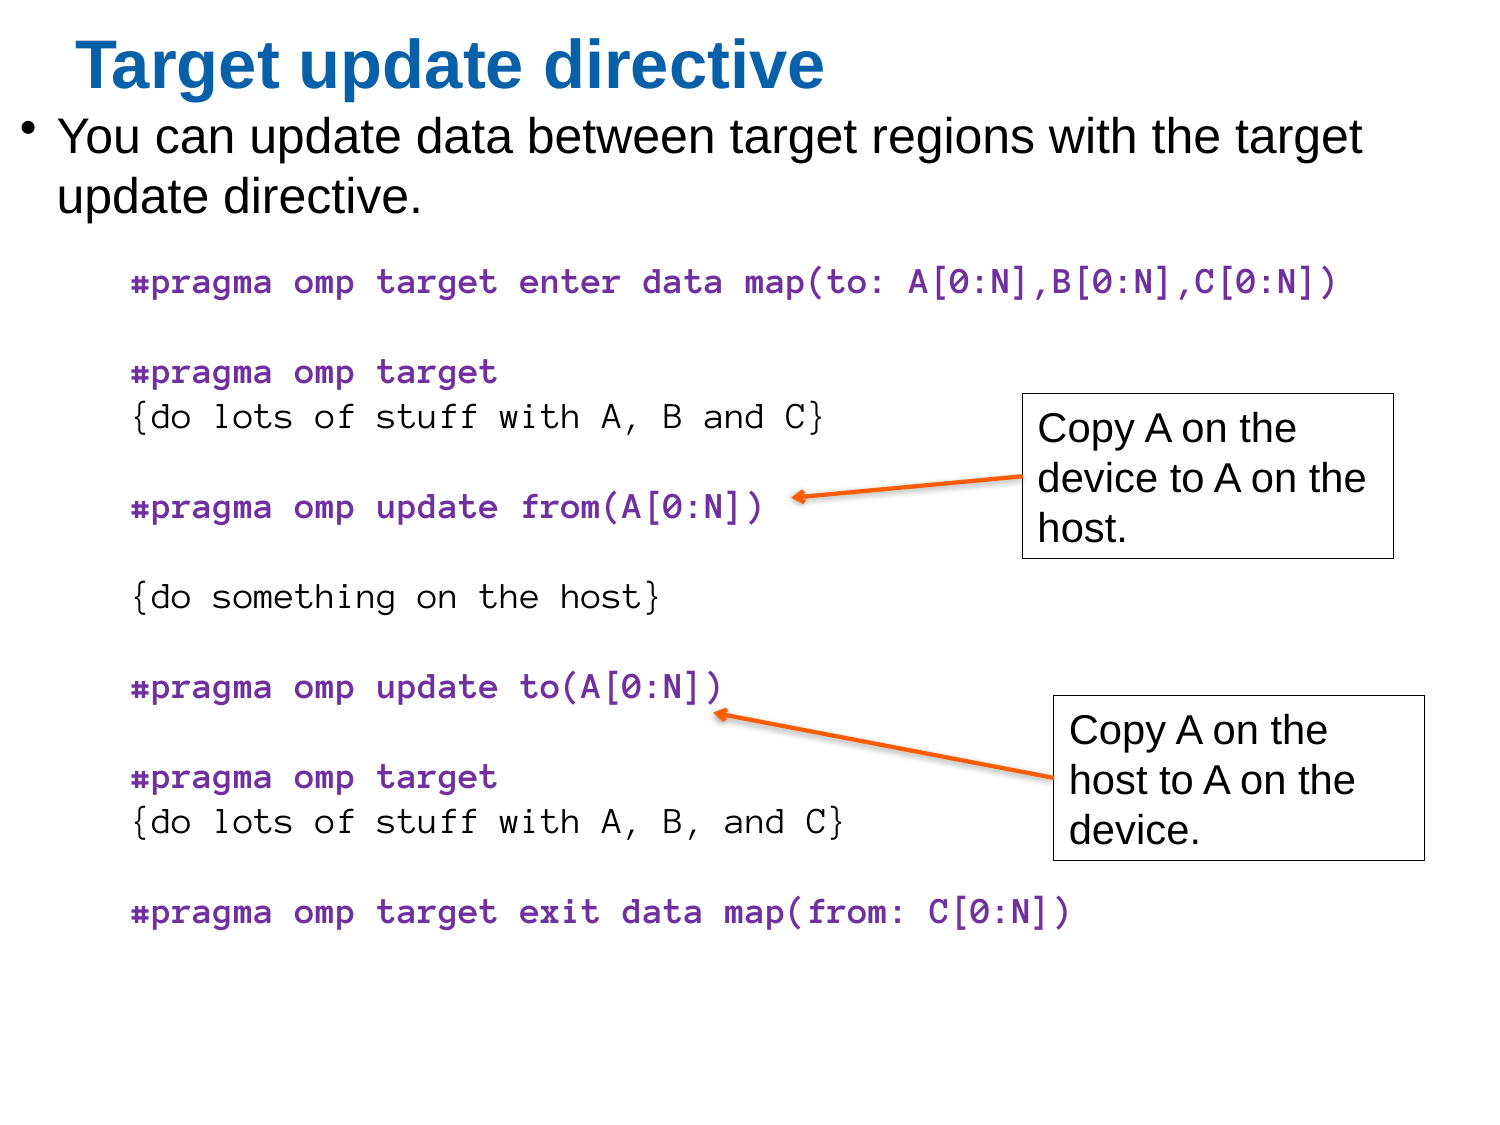

# Target update directive
You can update data between target regions with the target update directive.
#pragma omp target enter data map(to: A[0:N],B[0:N],C[0:N])

#pragma omp target
{do lots of stuff with A, B and C}

#pragma omp update from(A[0:N])

{do something on the host}

#pragma omp update to(A[0:N])

#pragma omp target
{do lots of stuff with A, B, and C}

#pragma omp target exit data map(from: C[0:N])
Copy A on the device to A on the host.
Copy A on the host to A on the device.